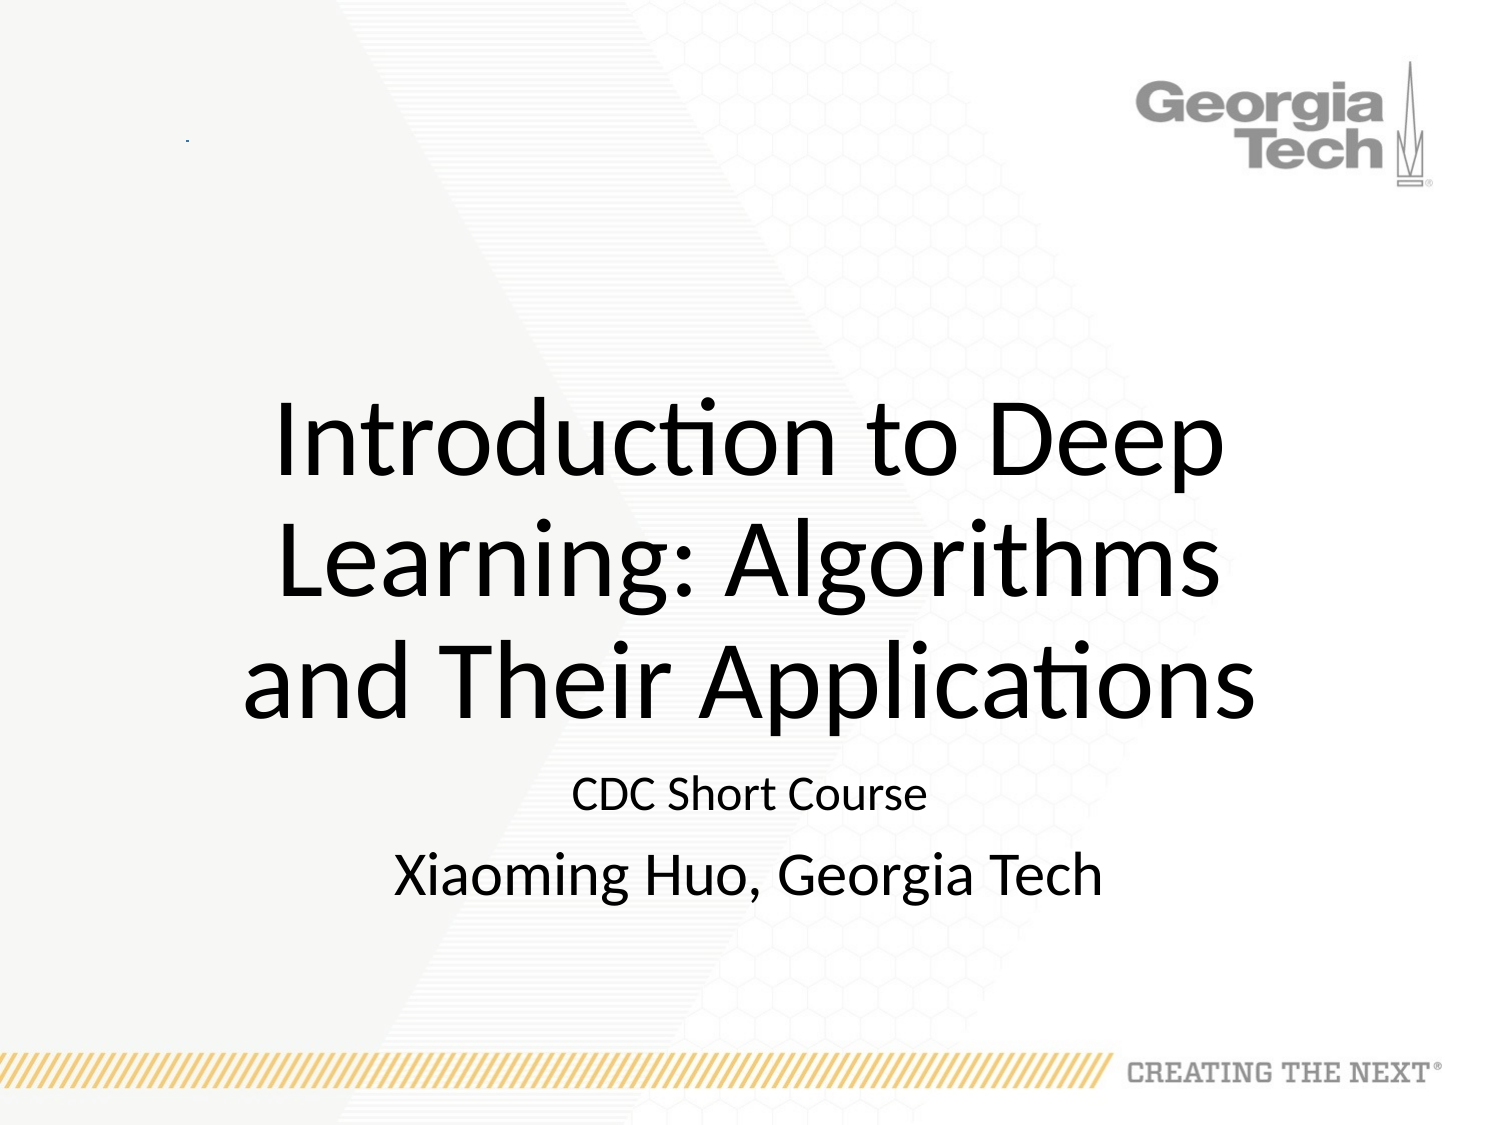

# Introduction to Deep Learning: Algorithms and Their Applications
CDC Short Course
Xiaoming Huo, Georgia Tech